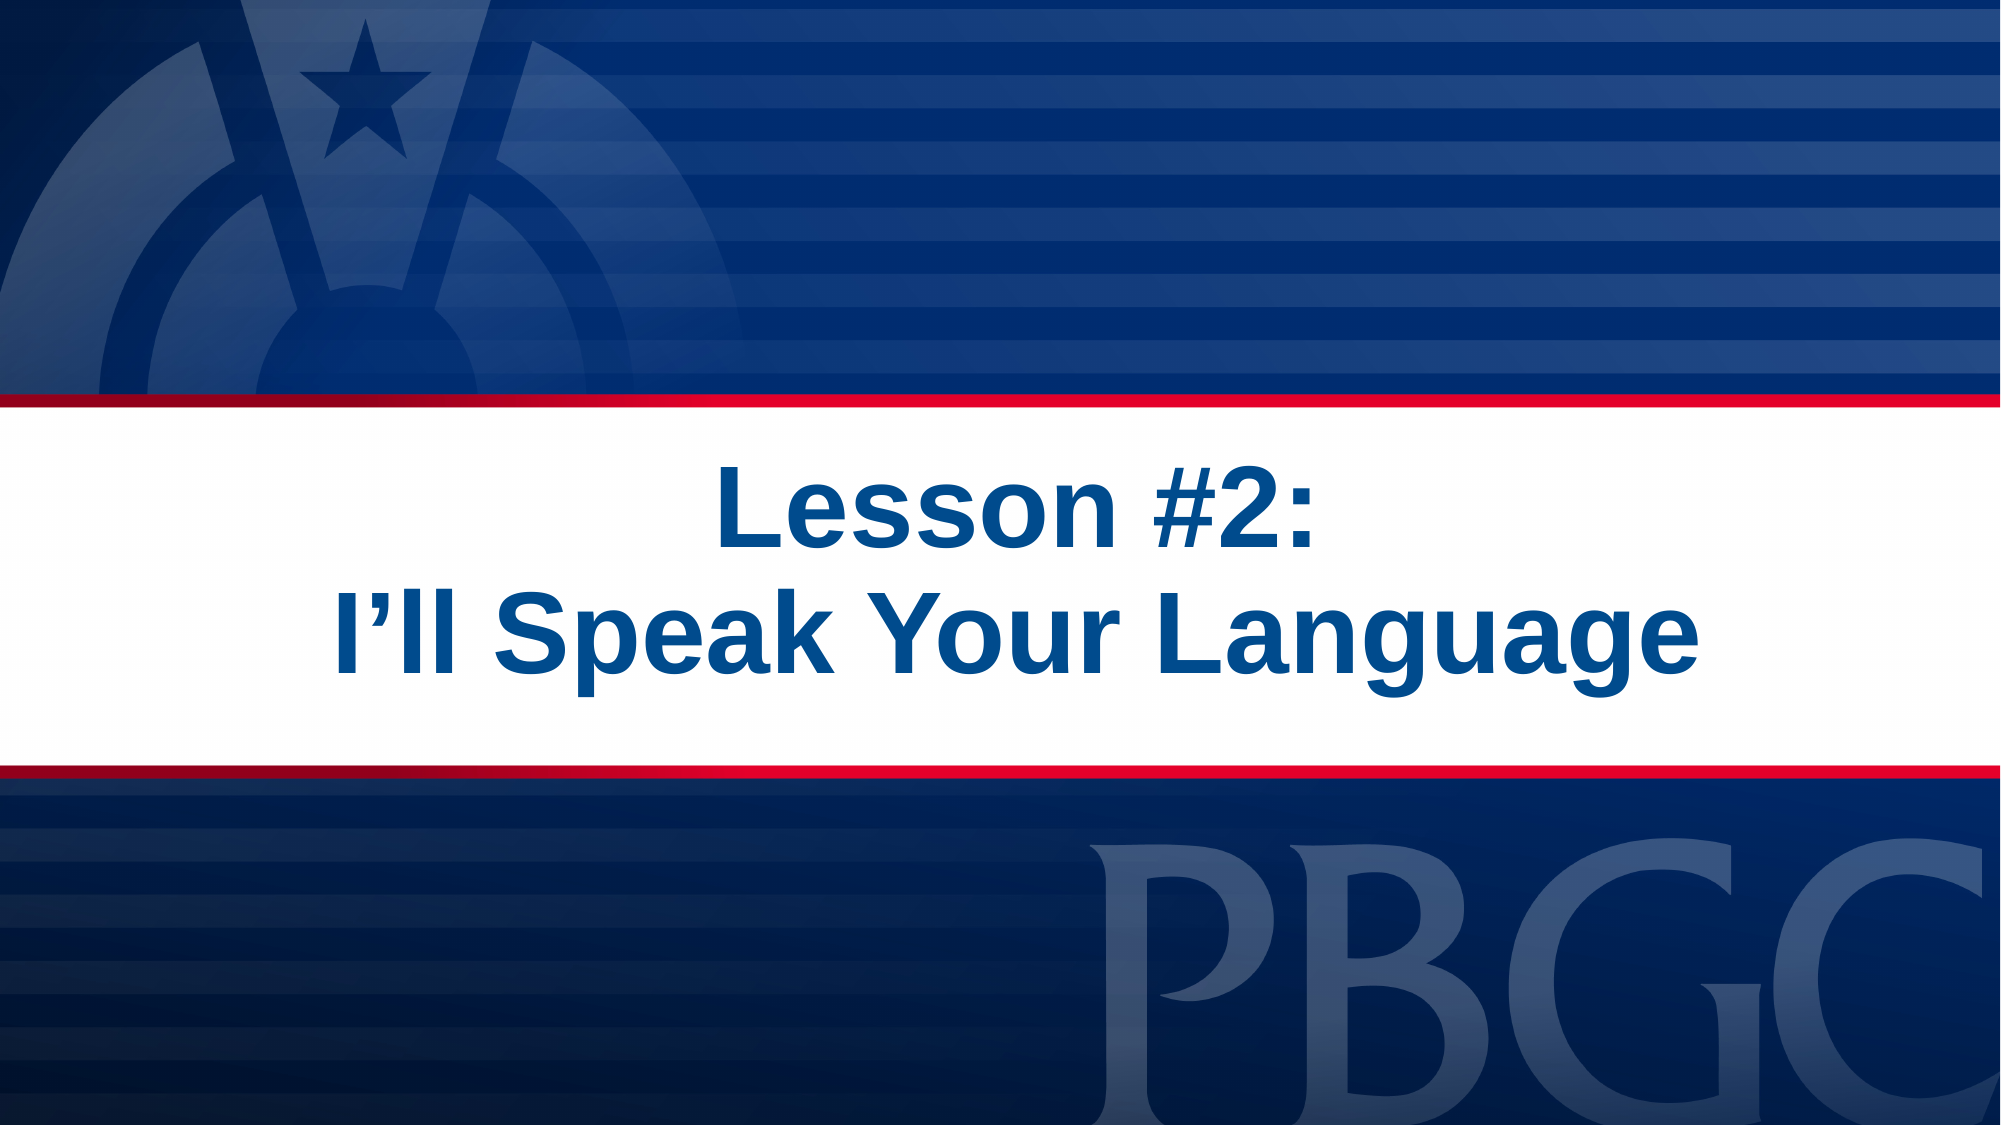

# Lesson #2: I’ll Speak Your Language